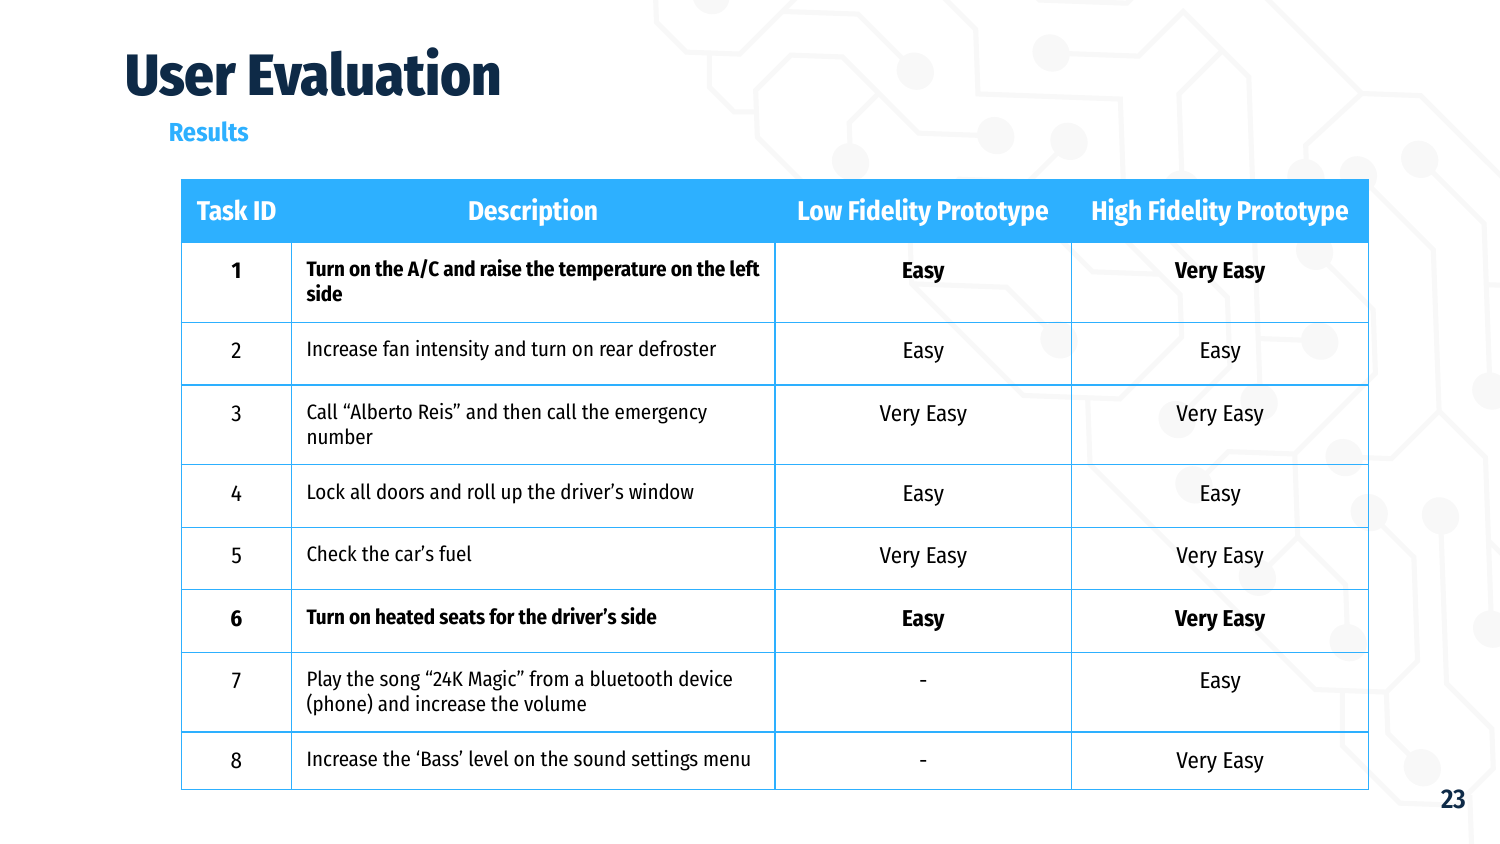

# User Evaluation

Results
| Task ID | Description | Low Fidelity Prototype | High Fidelity Prototype |
| --- | --- | --- | --- |
| 1 | Turn on the A/C and raise the temperature on the left side | Easy | Very Easy |
| 2 | Increase fan intensity and turn on rear defroster | Easy | Easy |
| 3 | Call “Alberto Reis” and then call the emergency number | Very Easy | Very Easy |
| 4 | Lock all doors and roll up the driver’s window | Easy | Easy |
| 5 | Check the car’s fuel | Very Easy | Very Easy |
| 6 | Turn on heated seats for the driver’s side | Easy | Very Easy |
| 7 | Play the song “24K Magic” from a bluetooth device (phone) and increase the volume | - | Easy |
| 8 | Increase the ‘Bass’ level on the sound settings menu | - | Very Easy |
23